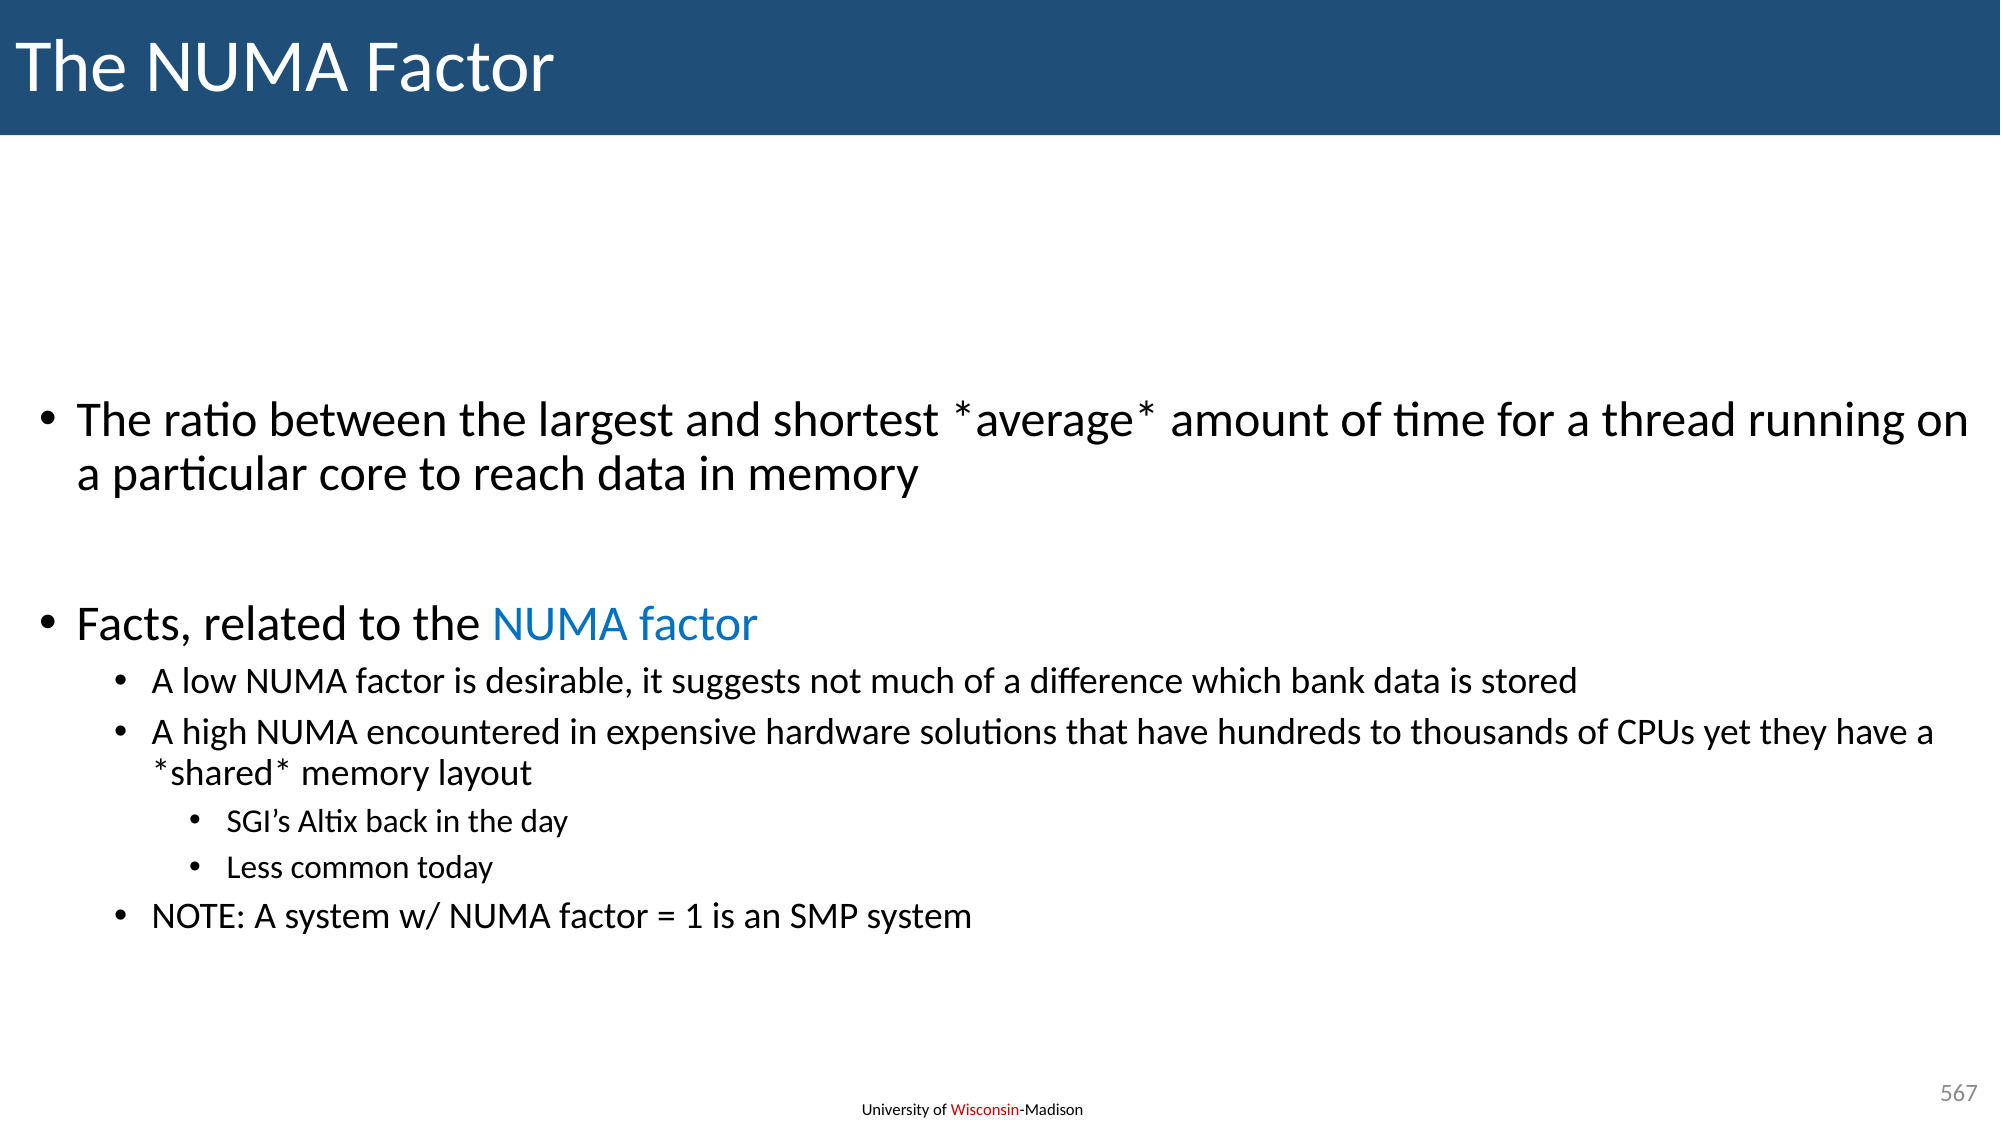

# The NUMA Factor

The ratio between the largest and shortest *average* amount of time for a thread running on a particular core to reach data in memory

Facts, related to the NUMA factor
A low NUMA factor is desirable, it suggests not much of a difference which bank data is stored
A high NUMA encountered in expensive hardware solutions that have hundreds to thousands of CPUs yet they have a *shared* memory layout
SGI’s Altix back in the day
Less common today
NOTE: A system w/ NUMA factor = 1 is an SMP system

567